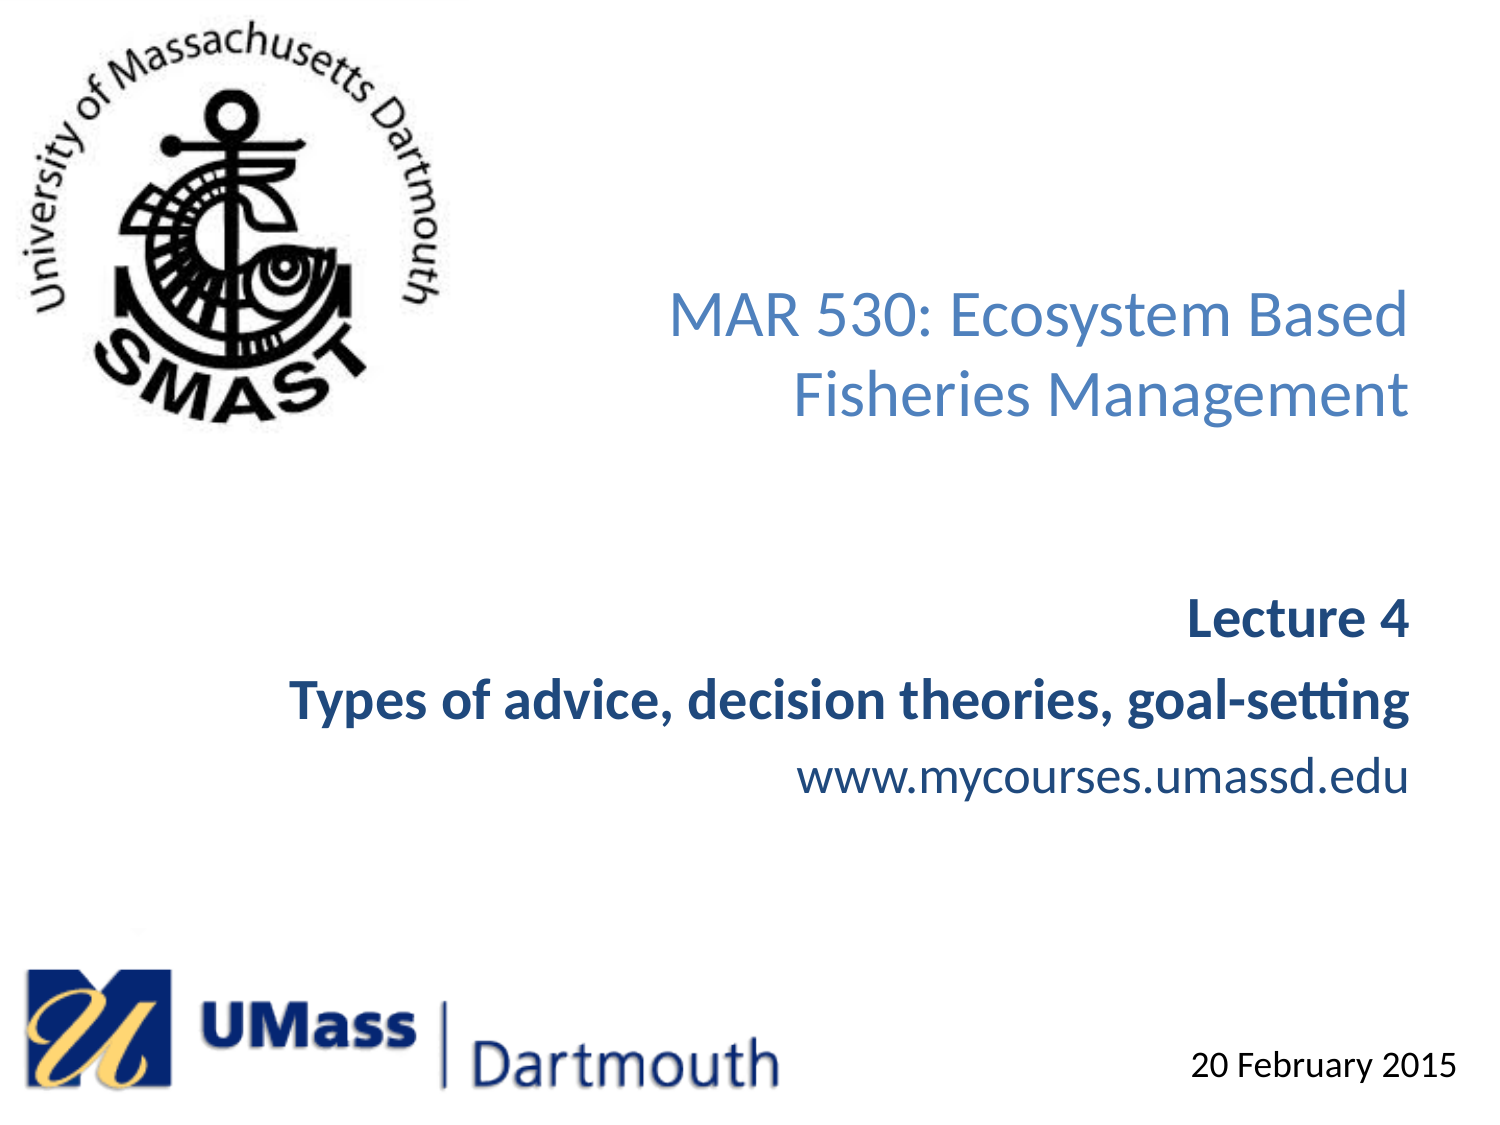

# MAR 530: Ecosystem Based Fisheries Management
Lecture 4
Types of advice, decision theories, goal-setting
www.mycourses.umassd.edu
20 February 2015